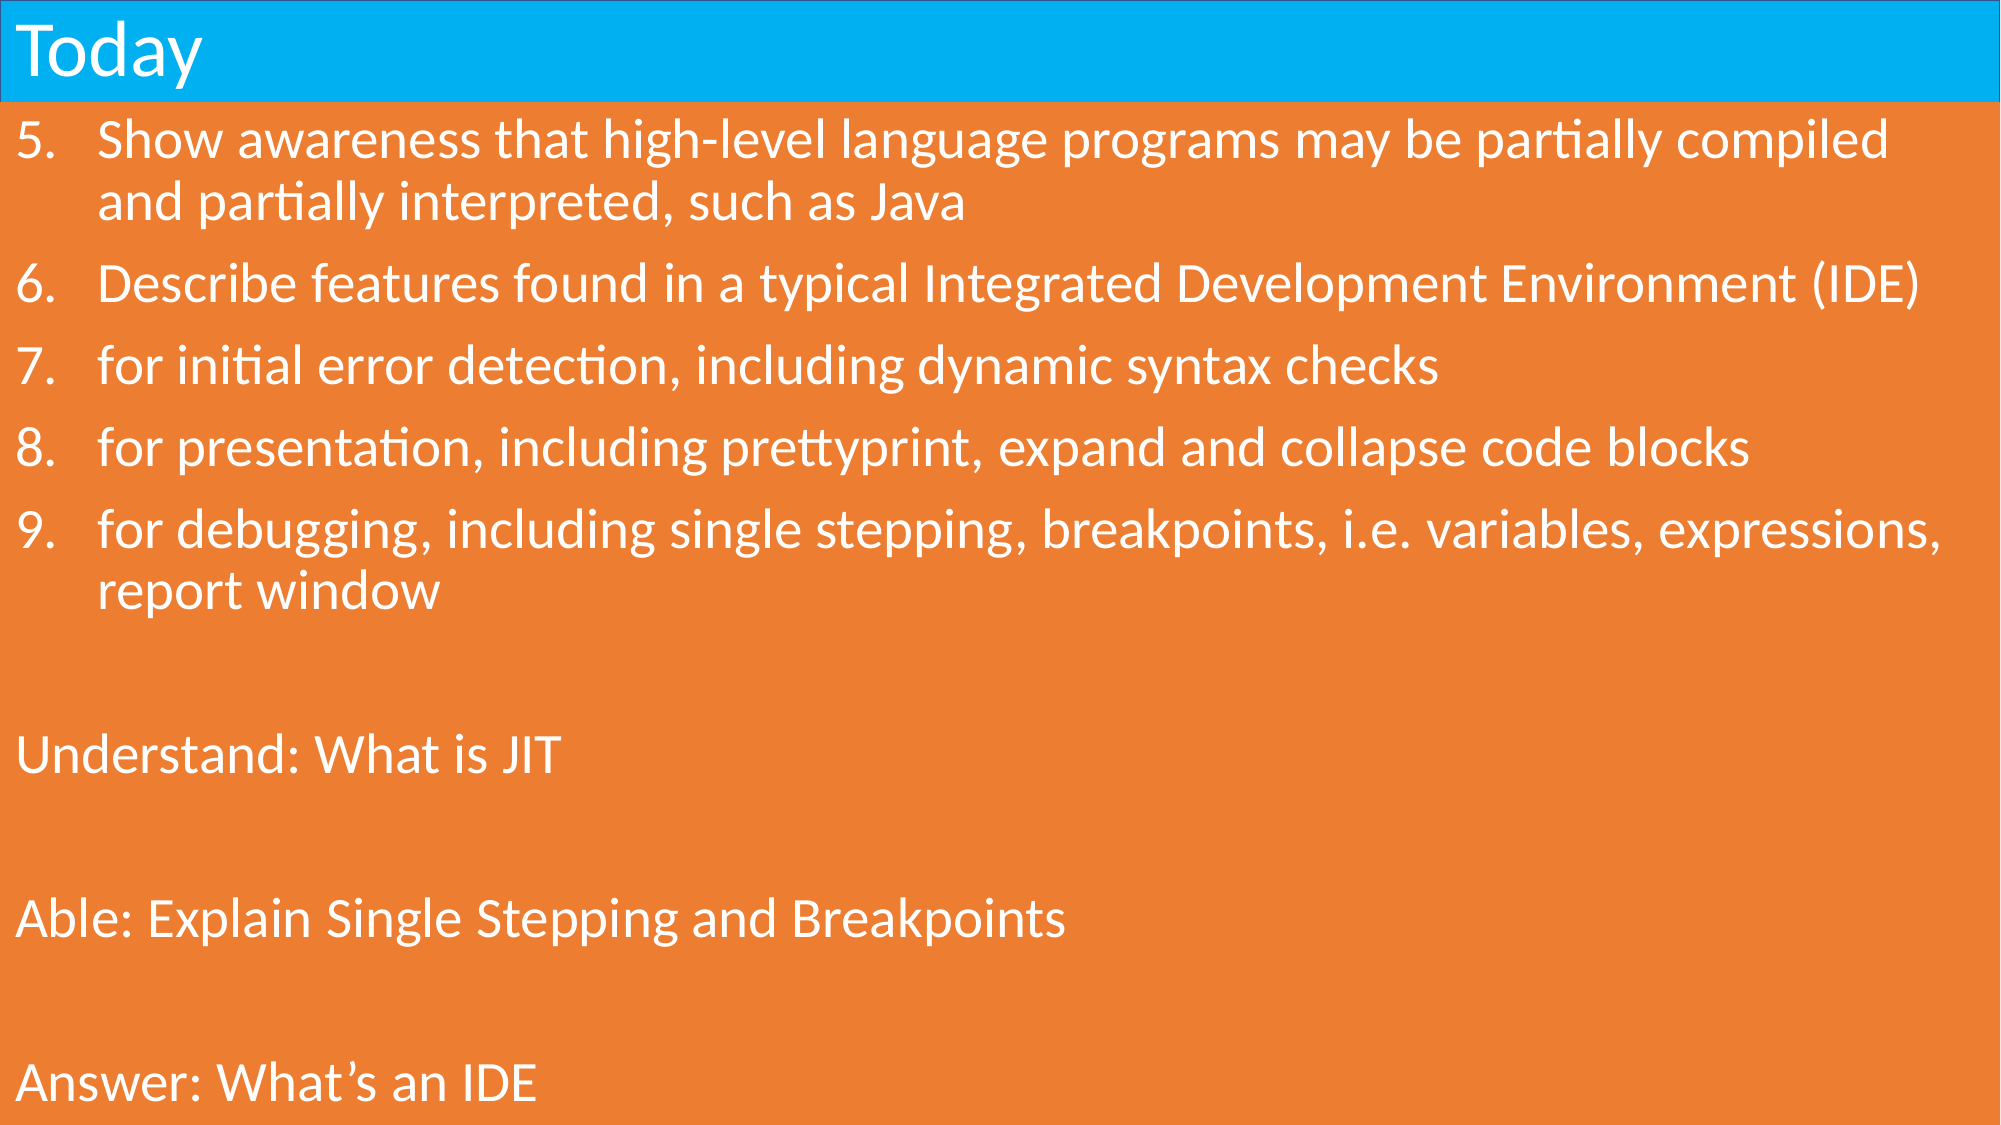

# Today
Show awareness that high-level language programs may be partially compiled and partially interpreted, such as Java
Describe features found in a typical Integrated Development Environment (IDE)
for initial error detection, including dynamic syntax checks
for presentation, including prettyprint, expand and collapse code blocks
for debugging, including single stepping, breakpoints, i.e. variables, expressions, report window

Understand: What is JIT

Able: Explain Single Stepping and Breakpoints

Answer: What’s an IDE